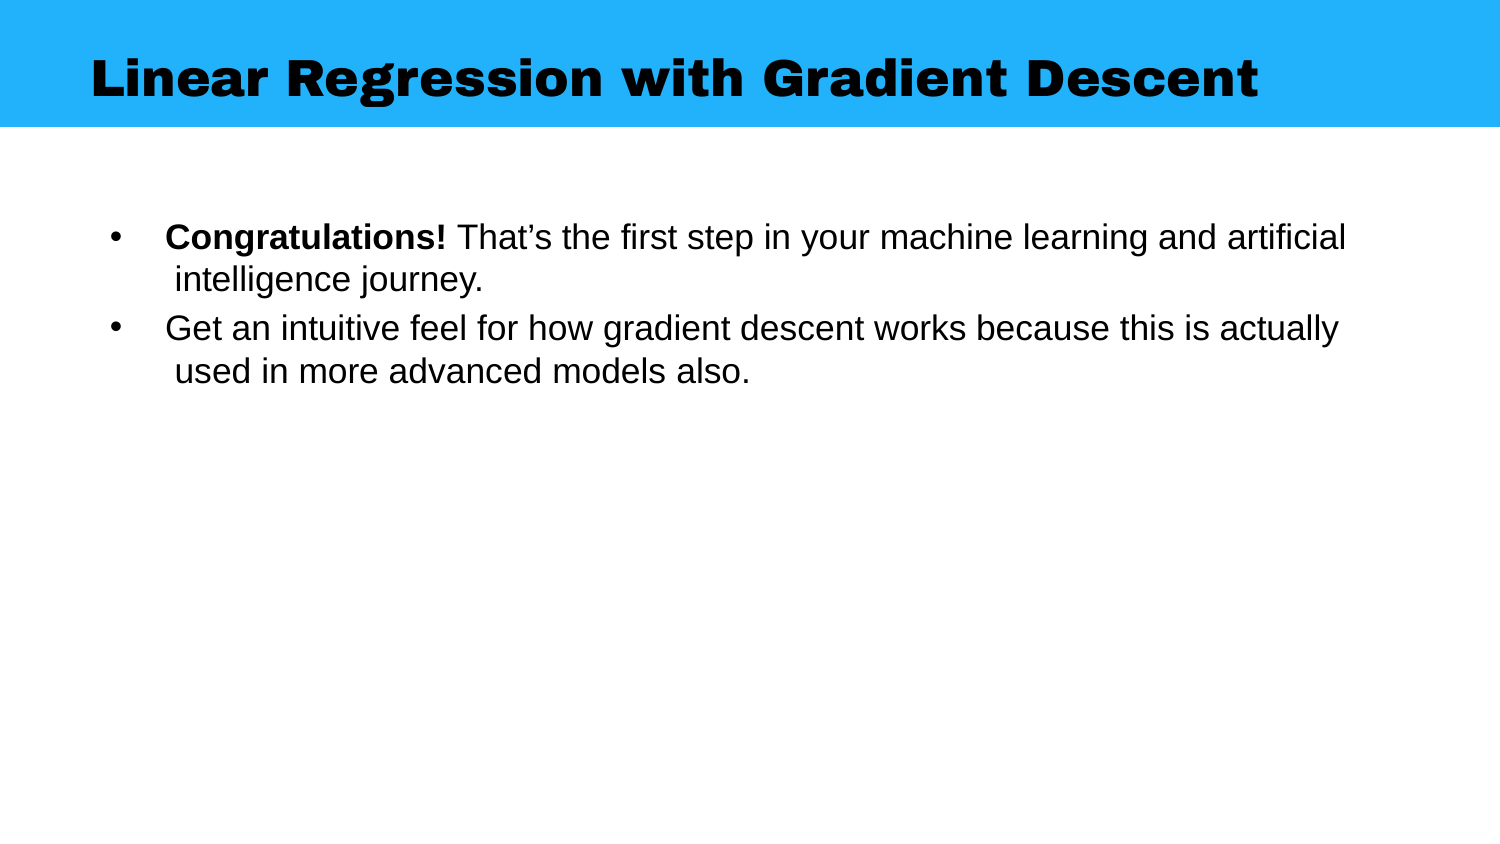

# Linear Regression with Gradient Descent
Congratulations! That’s the first step in your machine learning and artificial  intelligence journey.
Get an intuitive feel for how gradient descent works because this is actually  used in more advanced models also.